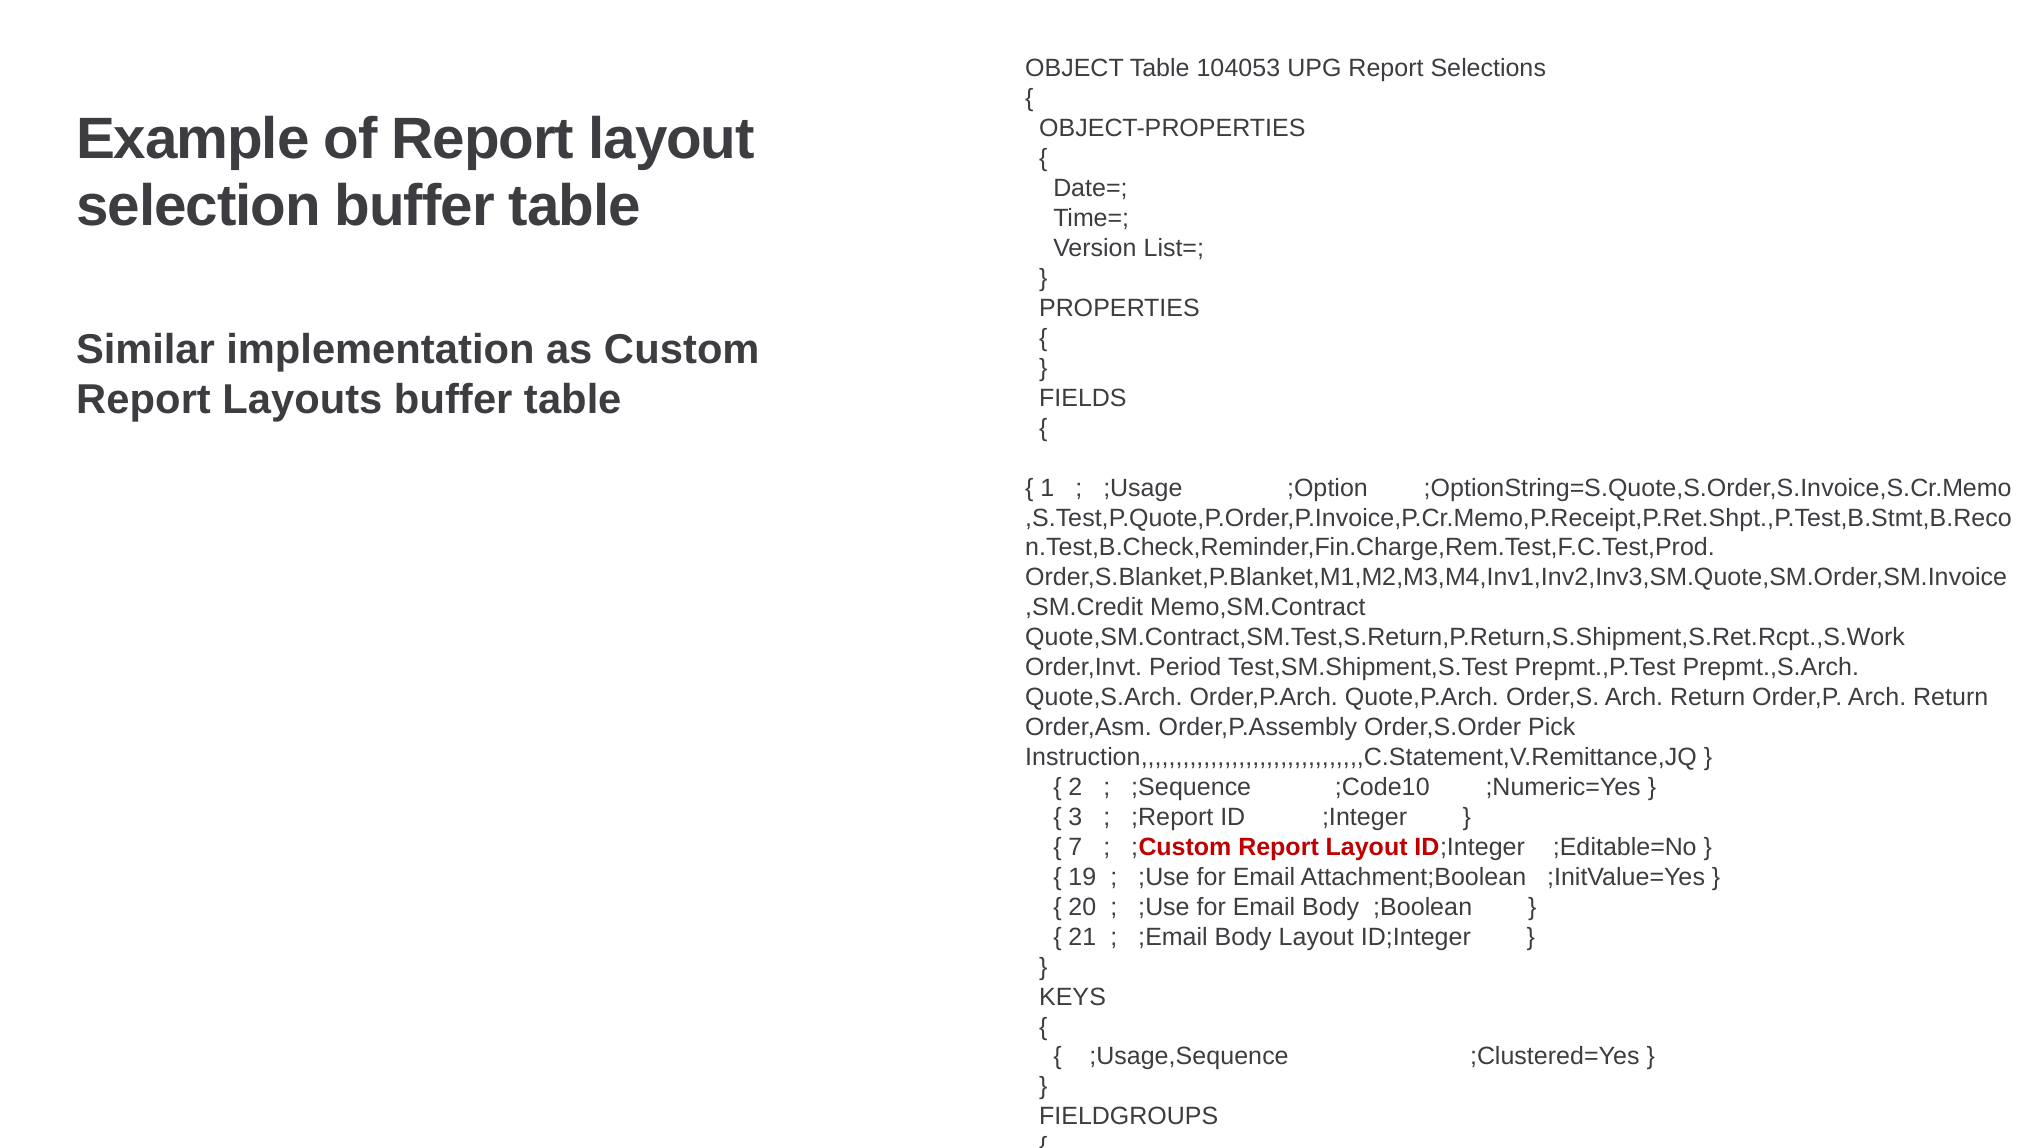

OBJECT Table 104053 UPG Report Selections
{
  OBJECT-PROPERTIES
  {
    Date=;
    Time=;
    Version List=;
  }
  PROPERTIES
  {
  }
  FIELDS
  {
    { 1   ;   ;Usage               ;Option        ;OptionString=S.Quote,S.Order,S.Invoice,S.Cr.Memo,S.Test,P.Quote,P.Order,P.Invoice,P.Cr.Memo,P.Receipt,P.Ret.Shpt.,P.Test,B.Stmt,B.Recon.Test,B.Check,Reminder,Fin.Charge,Rem.Test,F.C.Test,Prod. Order,S.Blanket,P.Blanket,M1,M2,M3,M4,Inv1,Inv2,Inv3,SM.Quote,SM.Order,SM.Invoice,SM.Credit Memo,SM.Contract Quote,SM.Contract,SM.Test,S.Return,P.Return,S.Shipment,S.Ret.Rcpt.,S.Work Order,Invt. Period Test,SM.Shipment,S.Test Prepmt.,P.Test Prepmt.,S.Arch. Quote,S.Arch. Order,P.Arch. Quote,P.Arch. Order,S. Arch. Return Order,P. Arch. Return Order,Asm. Order,P.Assembly Order,S.Order Pick Instruction,,,,,,,,,,,,,,,,,,,,,,,,,,,,,,,,C.Statement,V.Remittance,JQ }
    { 2   ;   ;Sequence            ;Code10        ;Numeric=Yes }
    { 3   ;   ;Report ID           ;Integer        }
    { 7   ;   ;Custom Report Layout ID;Integer    ;Editable=No }
    { 19  ;   ;Use for Email Attachment;Boolean   ;InitValue=Yes }
    { 20  ;   ;Use for Email Body  ;Boolean        }
    { 21  ;   ;Email Body Layout ID;Integer        }
  }
  KEYS
  {
    {    ;Usage,Sequence                          ;Clustered=Yes }
  }
  FIELDGROUPS
  {
  }
  CODE
  {

    BEGIN
    END.
  }
}
# Example of Report layout selection buffer table
Similar implementation as Custom Report Layouts buffer table